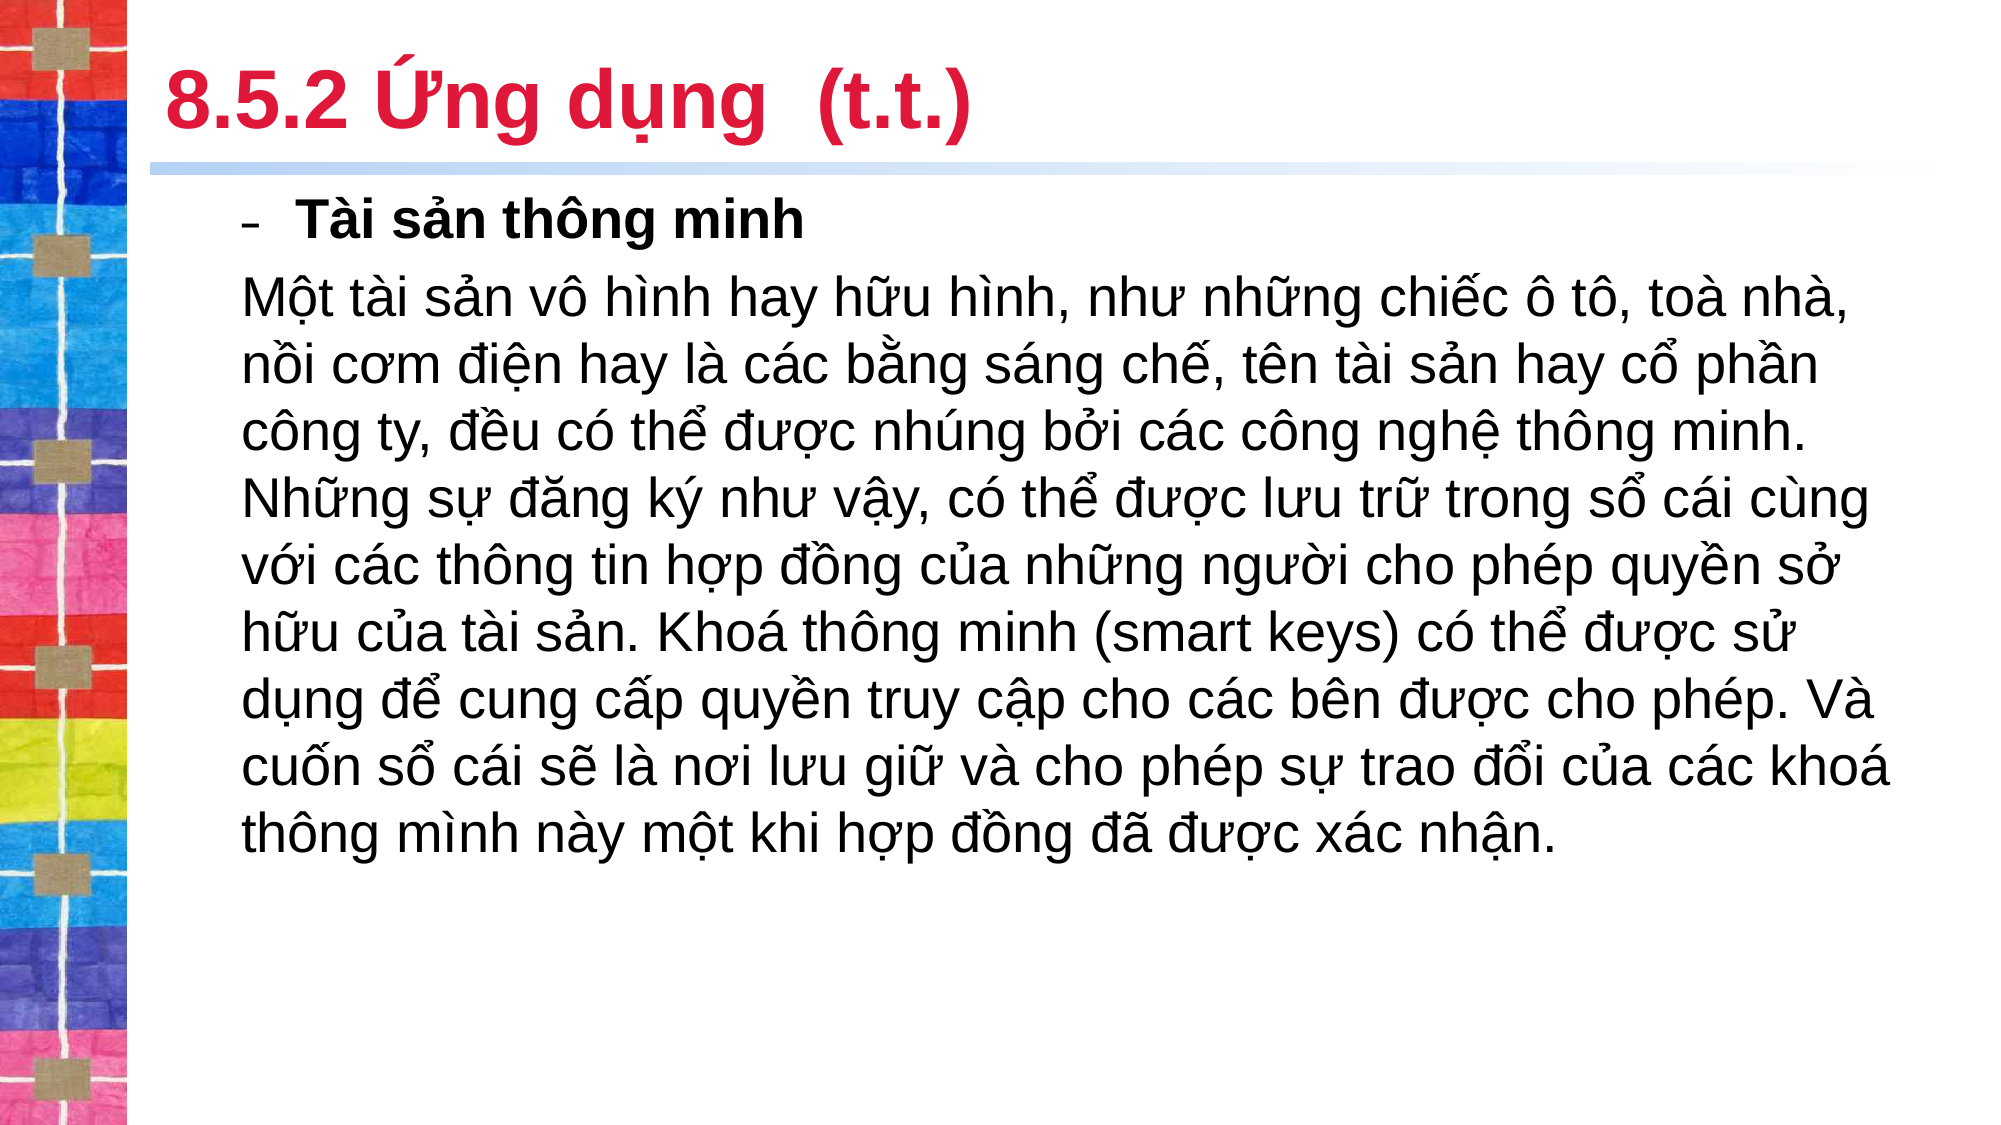

# 8.5.2 Ứng dụng  (t.t.)
Tài sản thông minh
Một tài sản vô hình hay hữu hình, như những chiếc ô tô, toà nhà, nồi cơm điện hay là các bằng sáng chế, tên tài sản hay cổ phần công ty, đều có thể được nhúng bởi các công nghệ thông minh. Những sự đăng ký như vậy, có thể được lưu trữ trong sổ cái cùng với các thông tin hợp đồng của những người cho phép quyền sở hữu của tài sản. Khoá thông minh (smart keys) có thể được sử dụng để cung cấp quyền truy cập cho các bên được cho phép. Và cuốn sổ cái sẽ là nơi lưu giữ và cho phép sự trao đổi của các khoá thông mình này một khi hợp đồng đã được xác nhận.